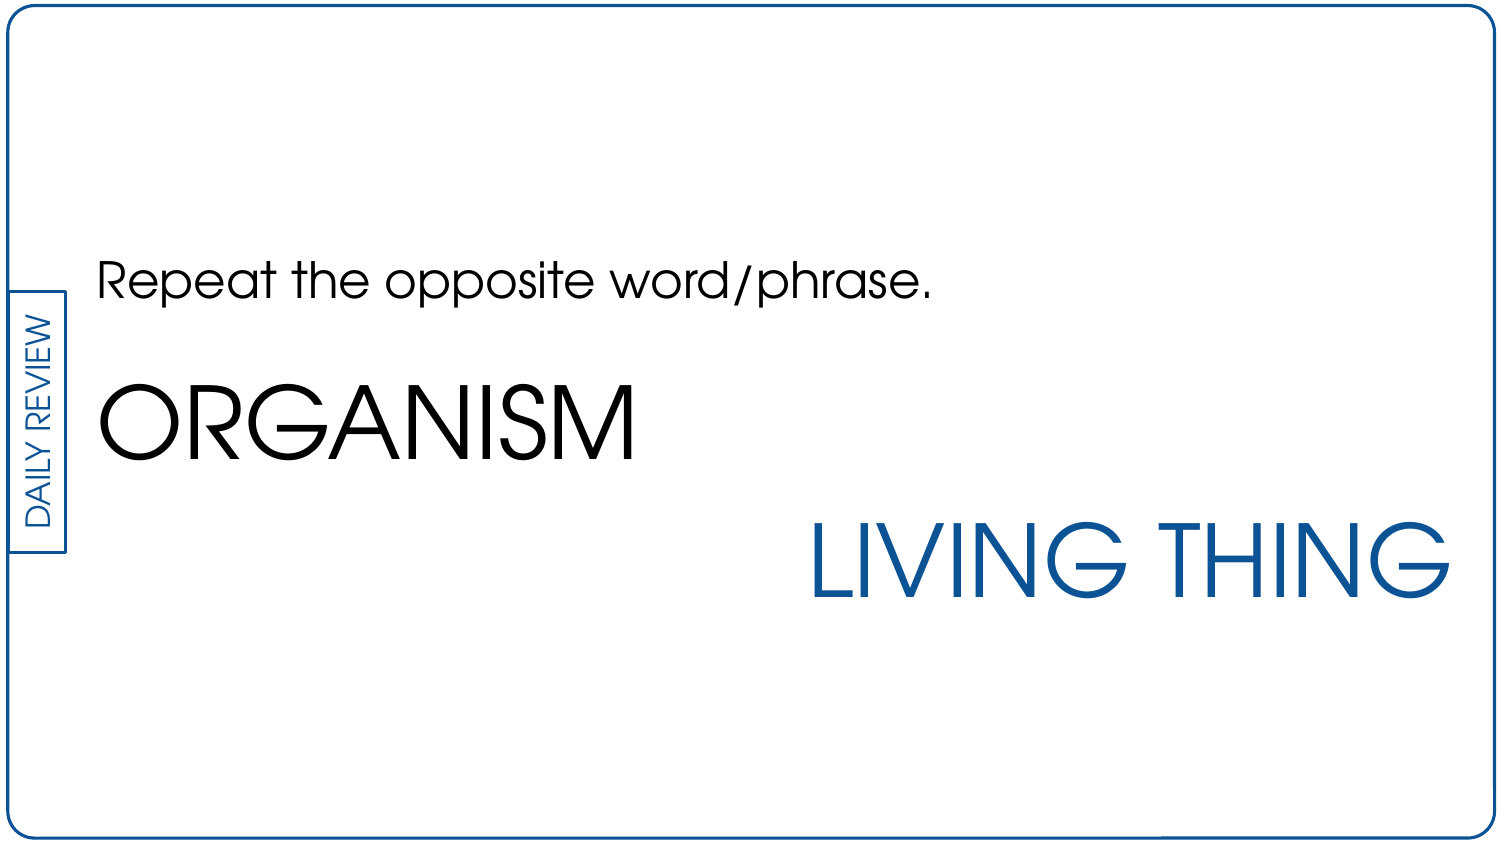

Repeat the opposite word/phrase.
ORGANISM
LIVING THING